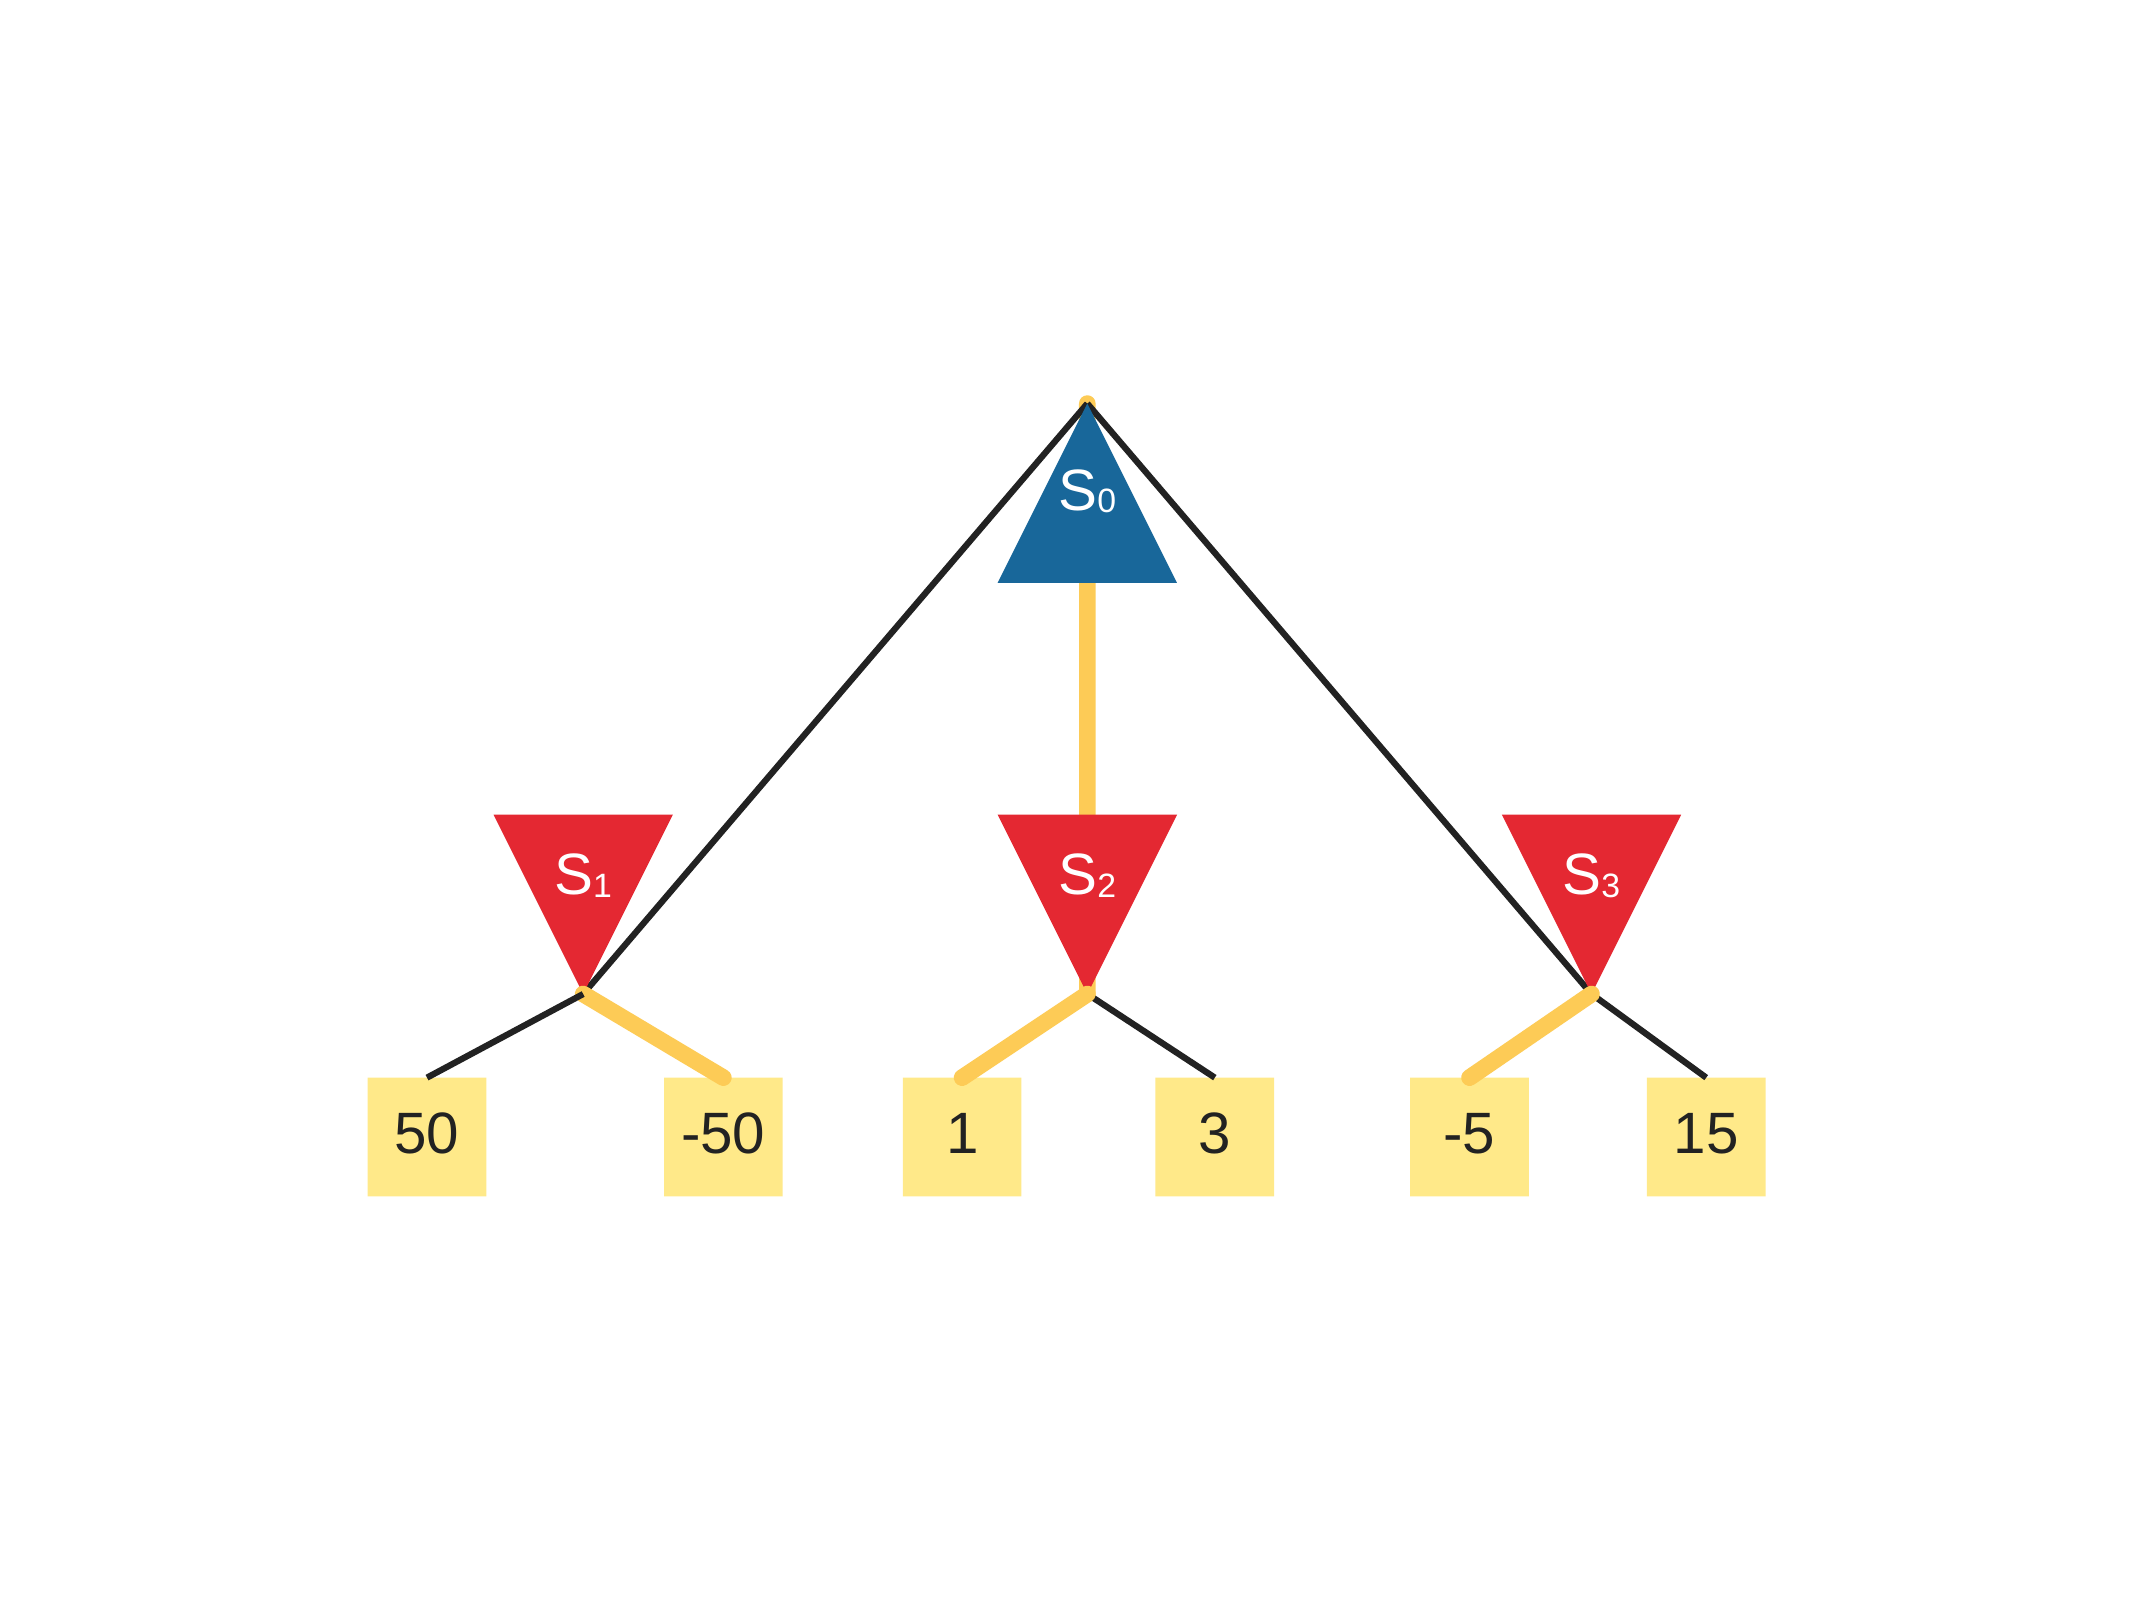

s0

s1
s2
s3
50
-50
1
3
-5
15